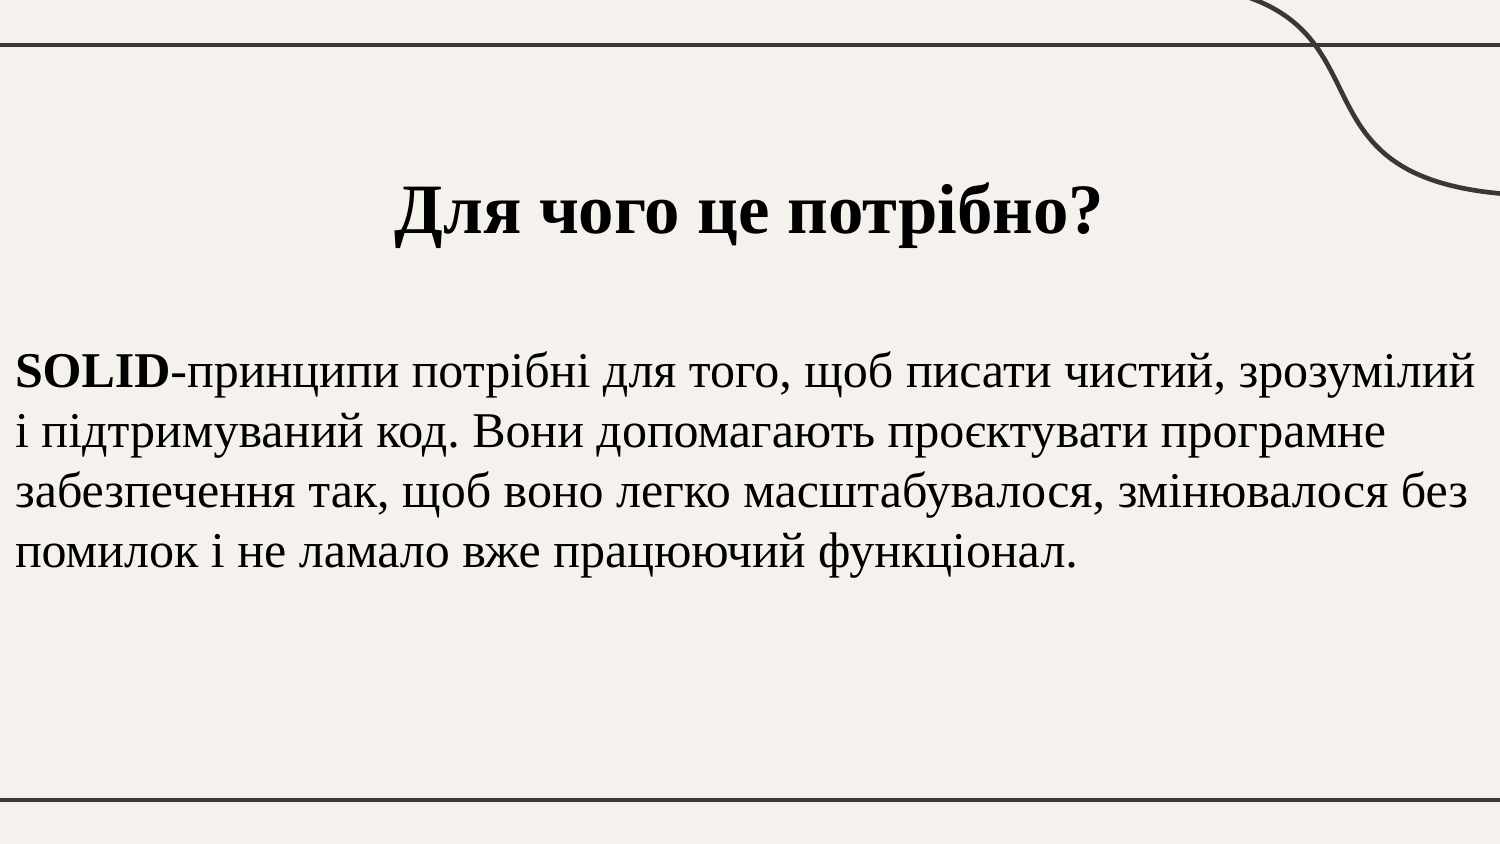

Для чого це потрібно?
SOLID-принципи потрібні для того, щоб писати чистий, зрозумілий і підтримуваний код. Вони допомагають проєктувати програмне забезпечення так, щоб воно легко масштабувалося, змінювалося без помилок і не ламало вже працюючий функціонал.